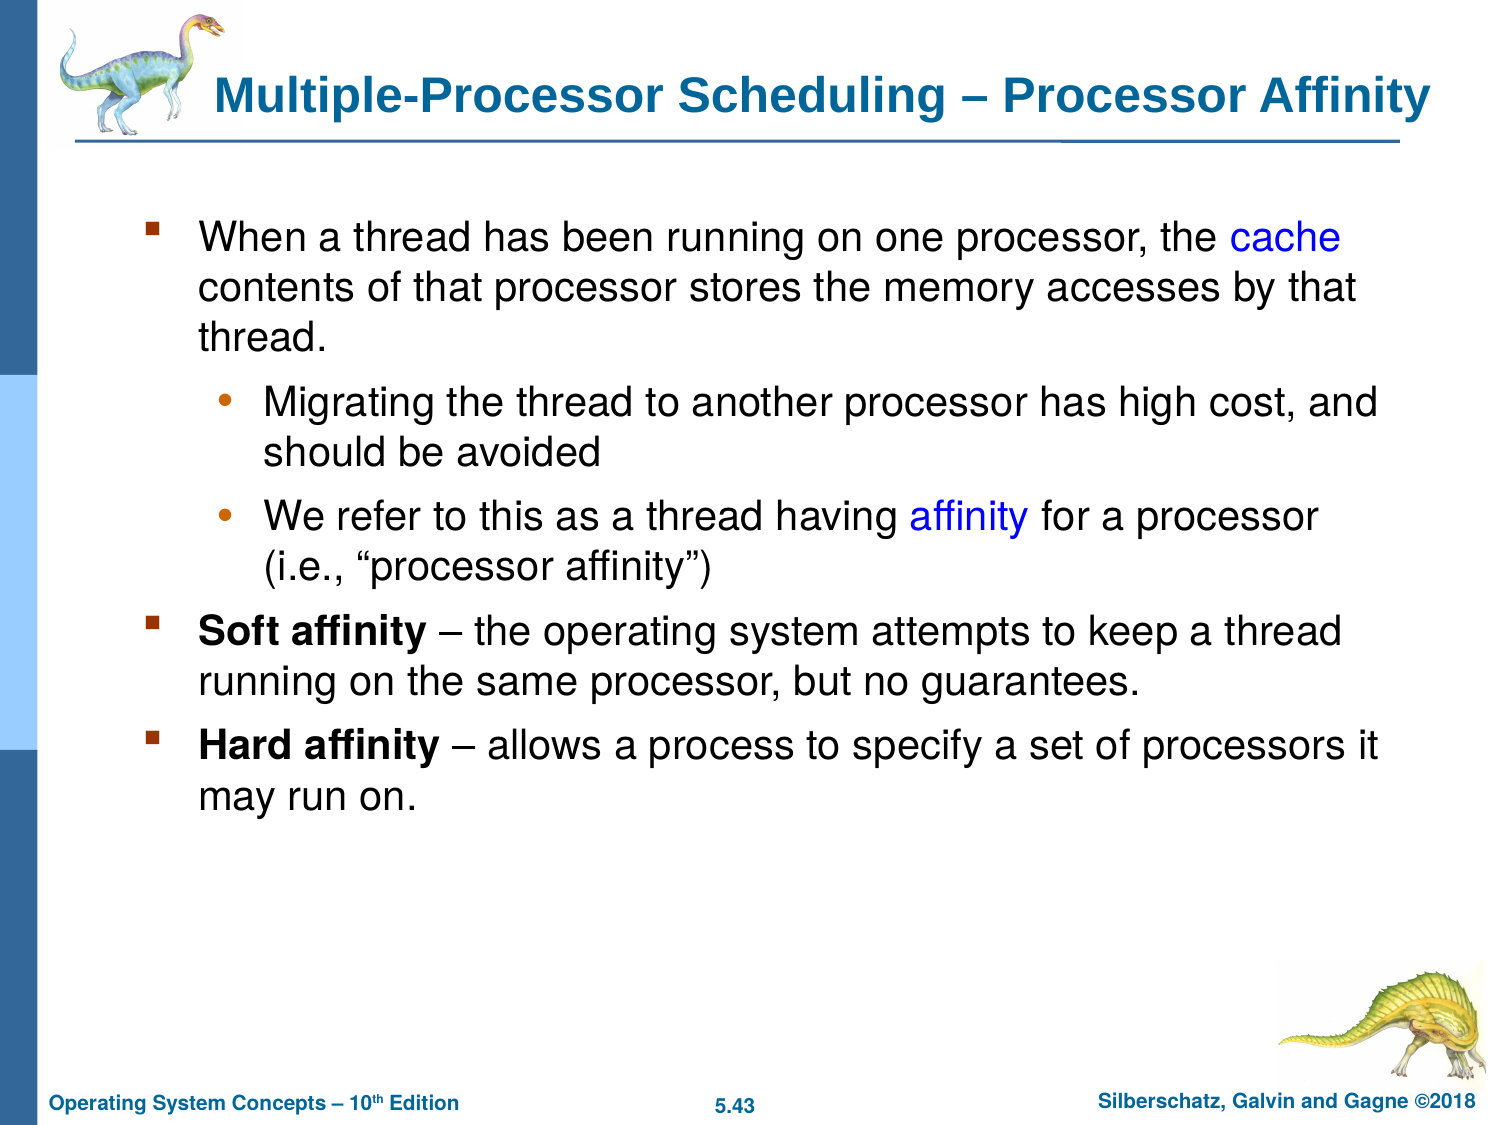

# Multiple-Processor Scheduling – Processor Affinity
When a thread has been running on one processor, the cache contents of that processor stores the memory accesses by that thread.
Migrating the thread to another processor has high cost, and should be avoided
We refer to this as a thread having affinity for a processor (i.e., “processor affinity”)
Soft affinity – the operating system attempts to keep a thread running on the same processor, but no guarantees.
Hard affinity – allows a process to specify a set of processors it may run on.